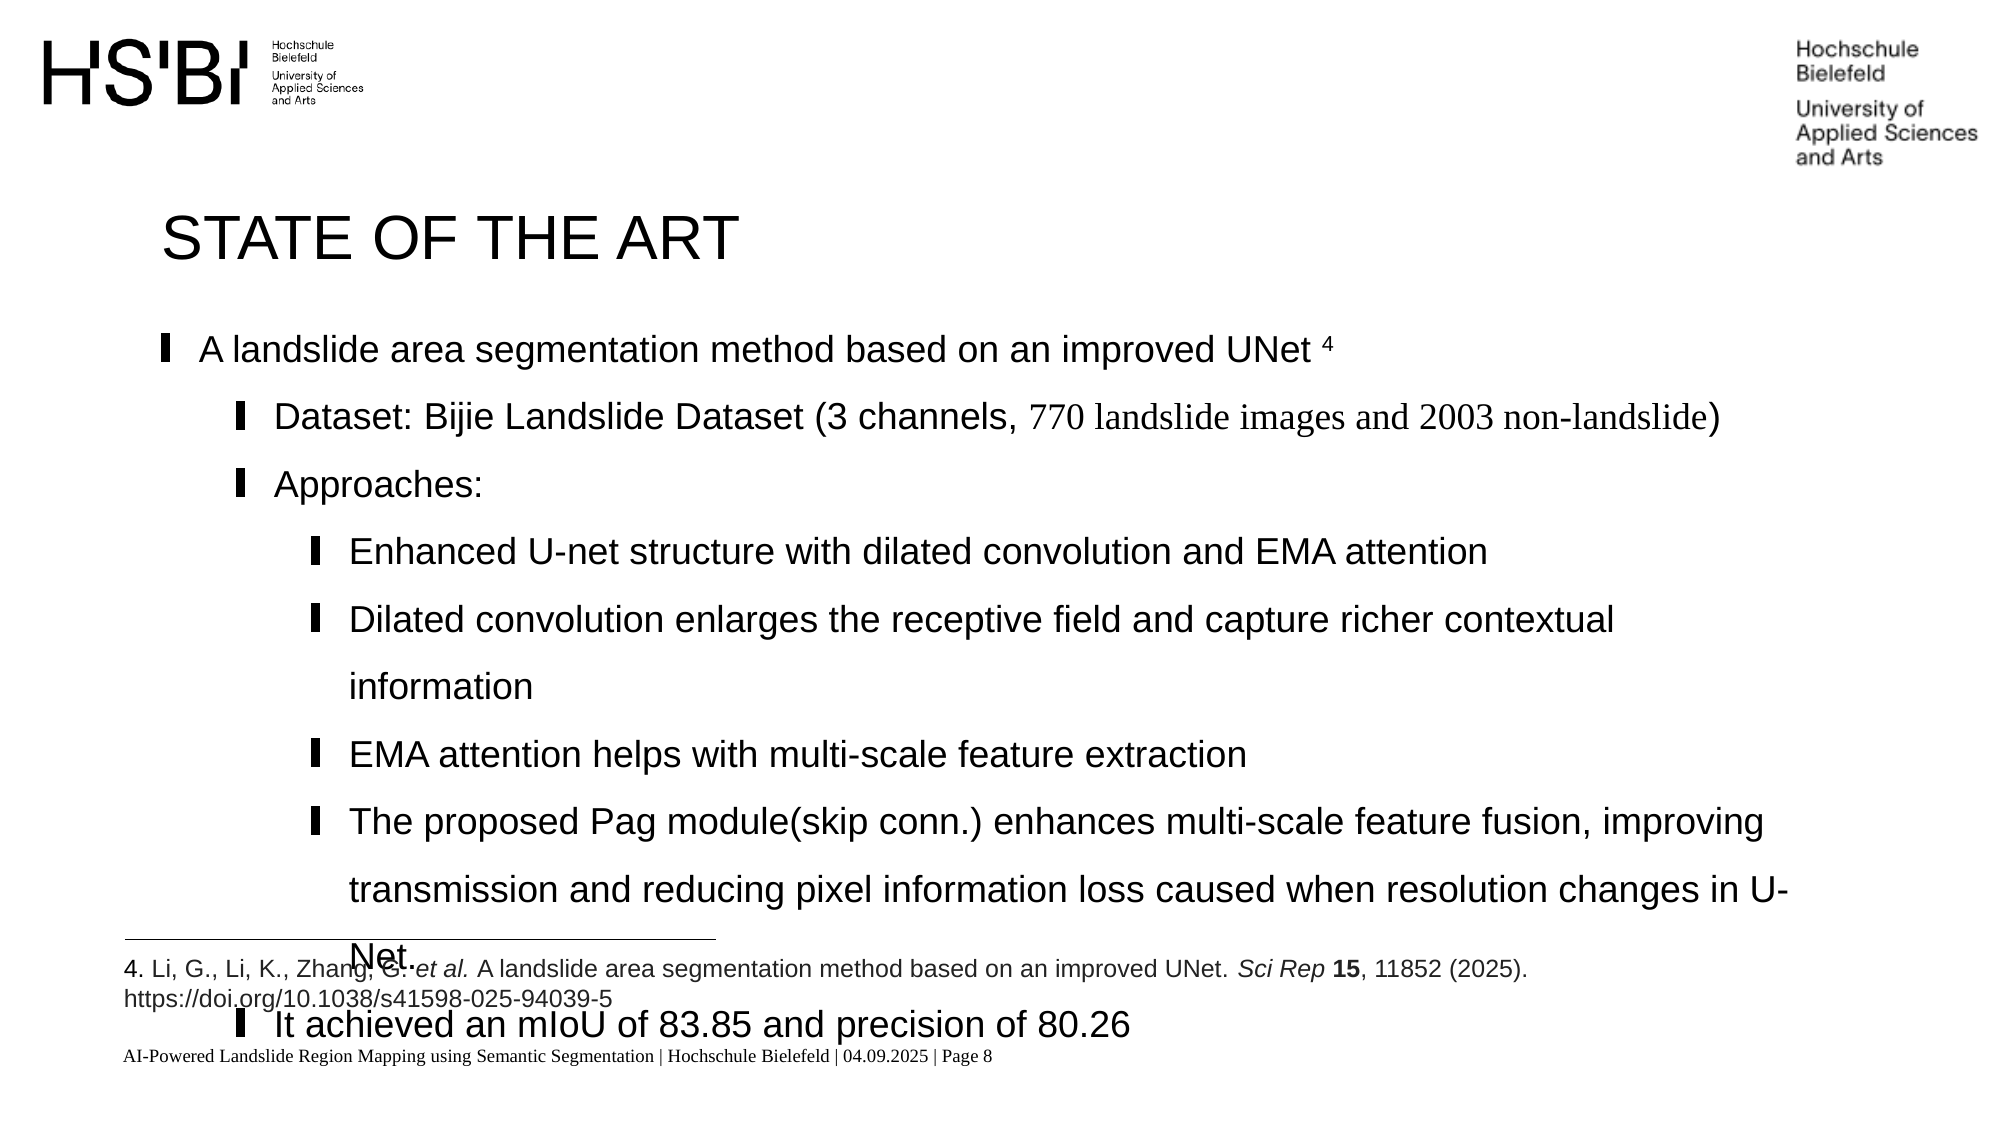

State of the art
A landslide area segmentation method based on an improved UNet 4
Dataset: Bijie Landslide Dataset (3 channels, 770 landslide images and 2003 non-landslide)
Approaches:
Enhanced U-net structure with dilated convolution and EMA attention
Dilated convolution enlarges the receptive field and capture richer contextual information
EMA attention helps with multi-scale feature extraction
The proposed Pag module(skip conn.) enhances multi-scale feature fusion, improving transmission and reducing pixel information loss caused when resolution changes in U-Net.
It achieved an mIoU of 83.85 and precision of 80.26

4. Li, G., Li, K., Zhang, G. et al. A landslide area segmentation method based on an improved UNet. Sci Rep 15, 11852 (2025). https://doi.org/10.1038/s41598-025-94039-5
AI-Powered Landslide Region Mapping using Semantic Segmentation | Hochschule Bielefeld | 04.09.2025 | Page 8